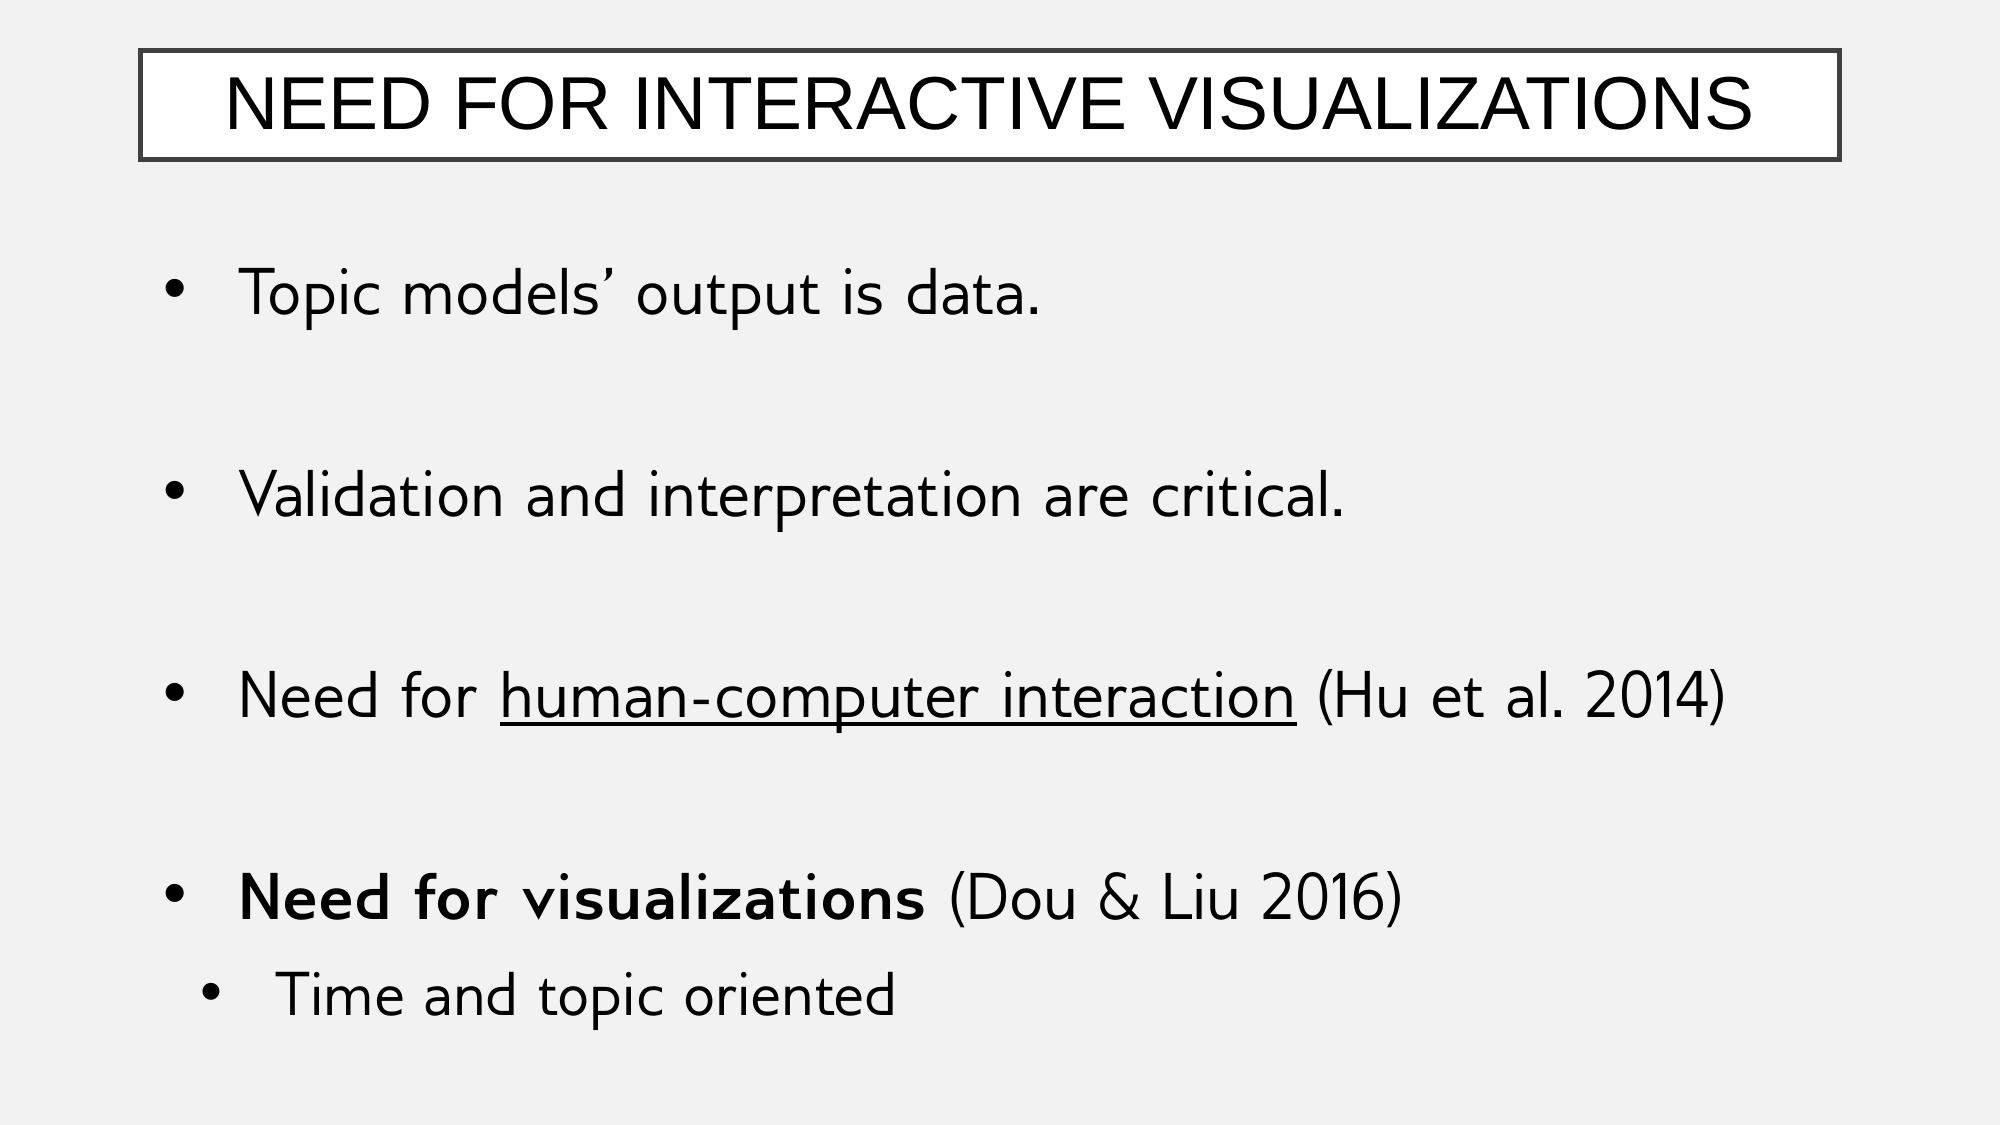

# Need for Interactive visualizations
Topic models’ output is data.

Validation and interpretation are critical.

Need for human-computer interaction (Hu et al. 2014)

Need for visualizations (Dou & Liu 2016)
Time and topic oriented